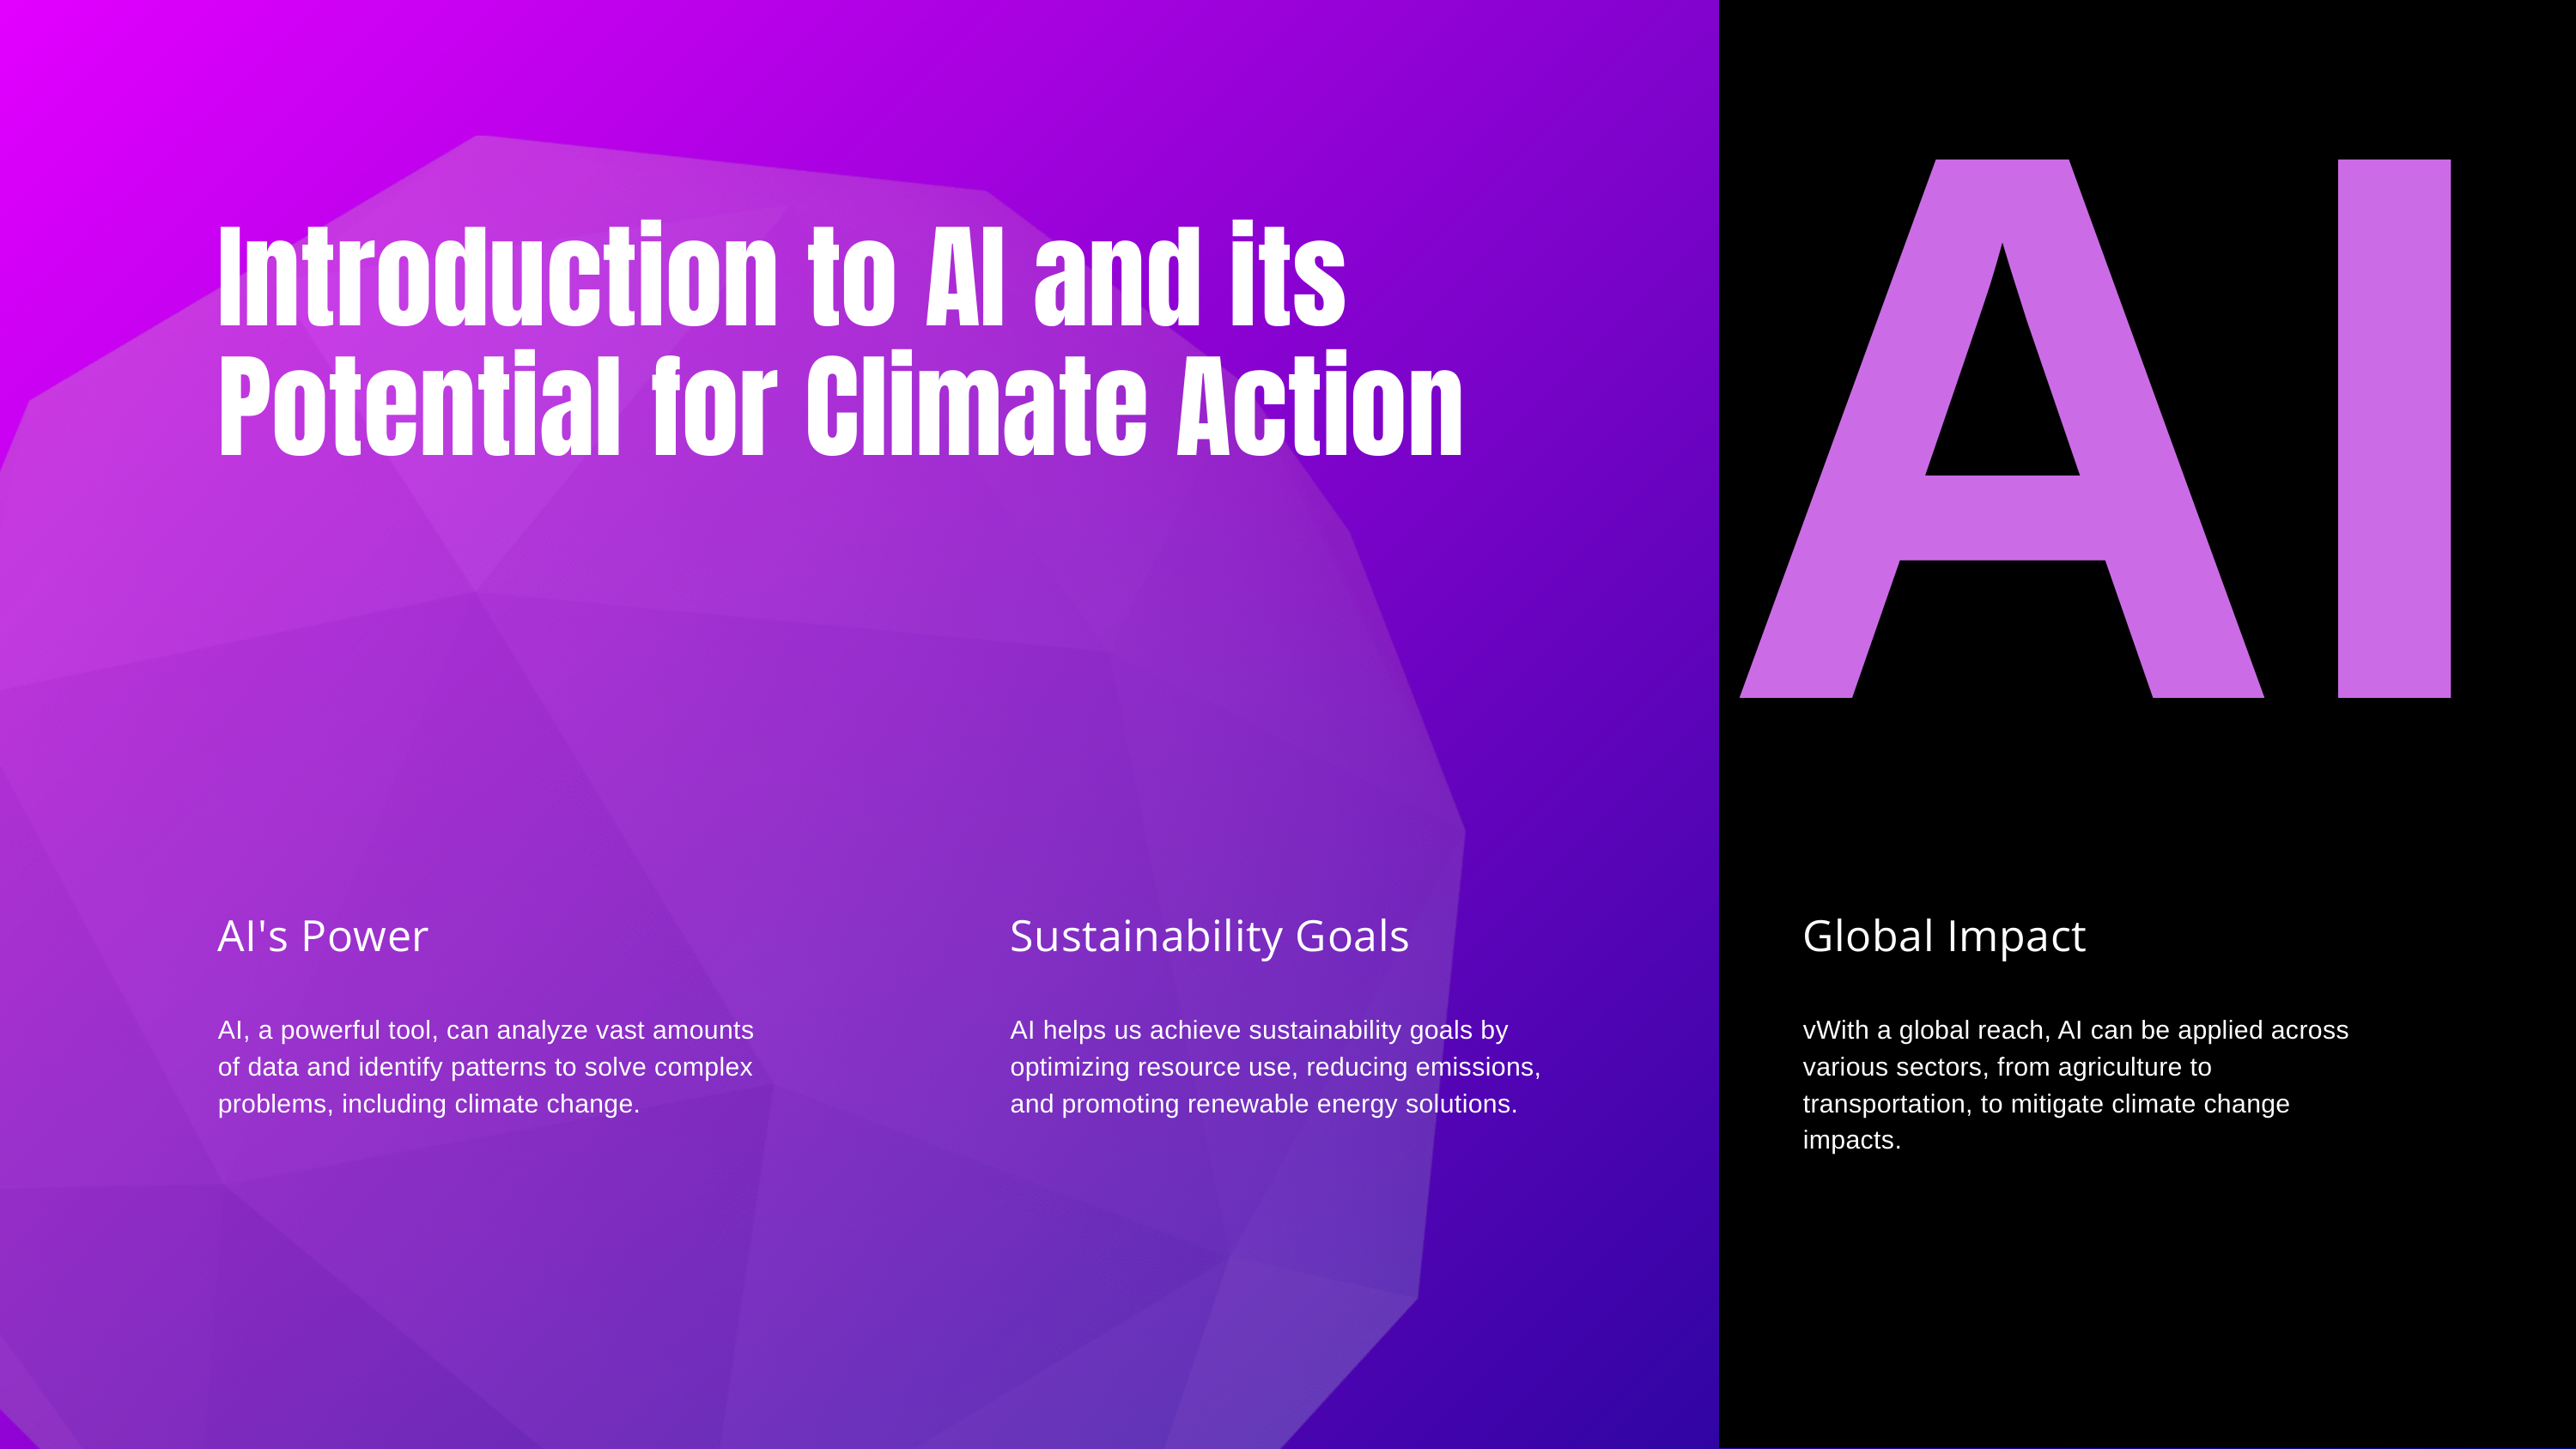

AI

Introduction to AI and its Potential for Climate Action
AI's Power
Sustainability Goals
Global Impact
AI, a powerful tool, can analyze vast amounts of data and identify patterns to solve complex problems, including climate change.
AI helps us achieve sustainability goals by optimizing resource use, reducing emissions, and promoting renewable energy solutions.
vWith a global reach, AI can be applied across various sectors, from agriculture to transportation, to mitigate climate change impacts.